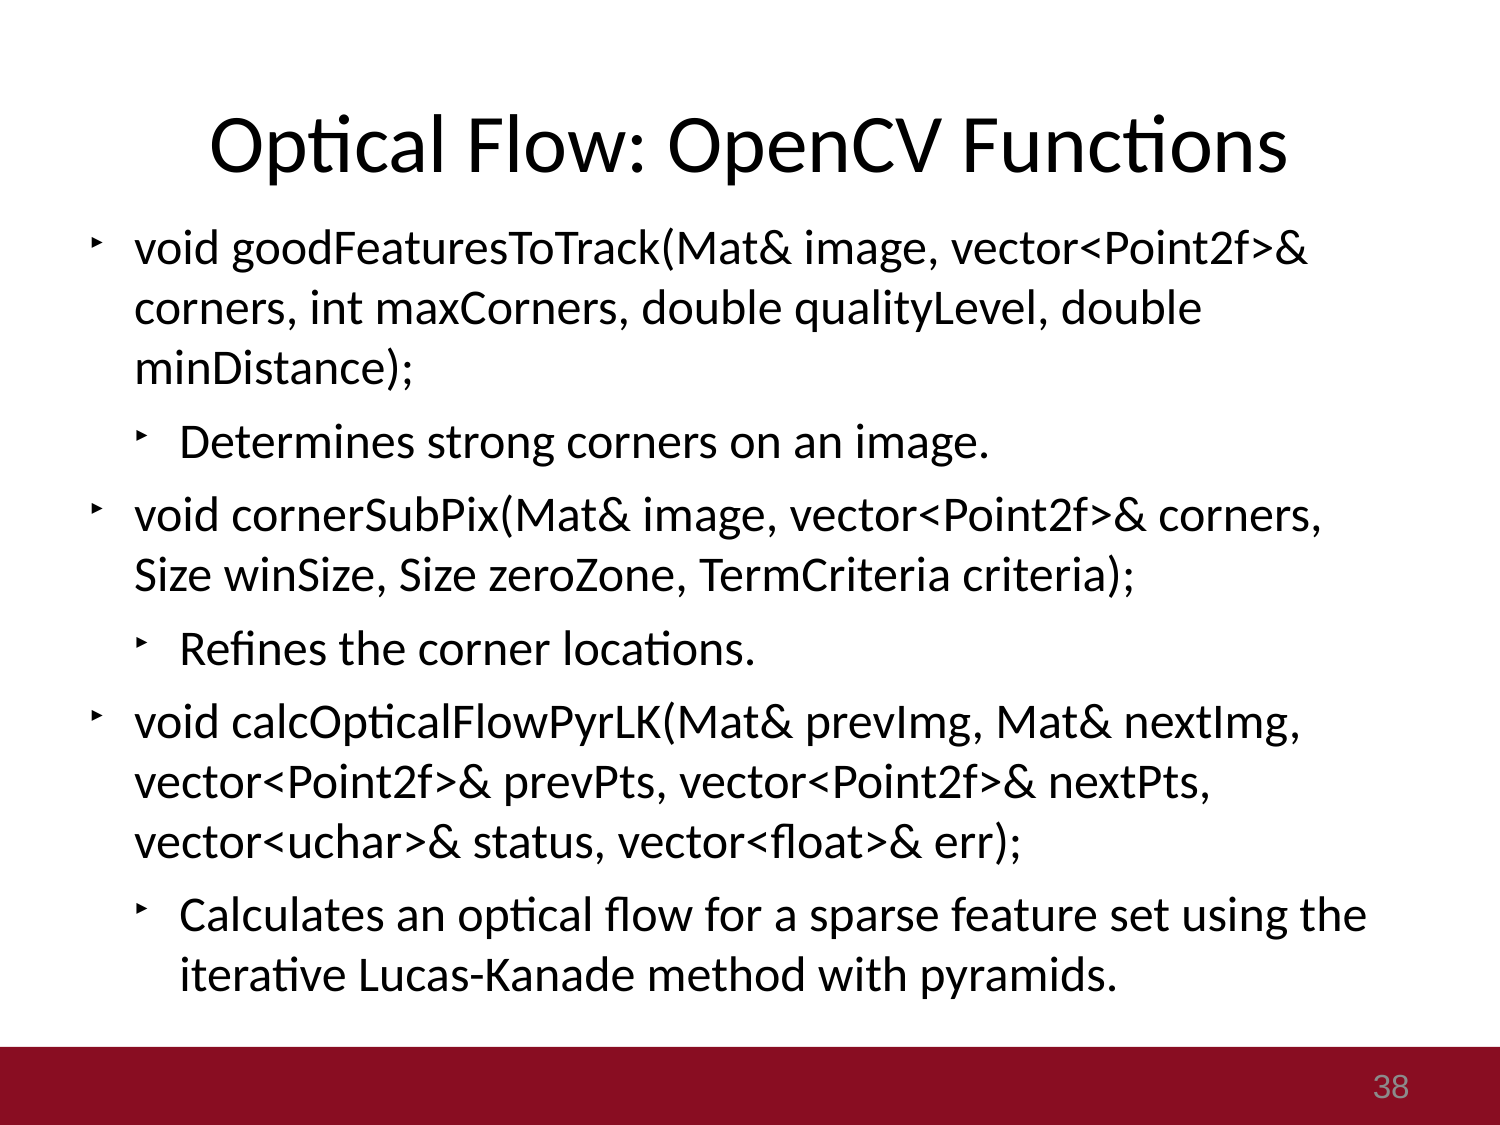

# Optical Flow: OpenCV Functions
void goodFeaturesToTrack(Mat& image, vector<Point2f>& corners, int maxCorners, double qualityLevel, double minDistance);
Determines strong corners on an image.
void cornerSubPix(Mat& image, vector<Point2f>& corners, Size winSize, Size zeroZone, TermCriteria criteria);
Refines the corner locations.
void calcOpticalFlowPyrLK(Mat& prevImg, Mat& nextImg, vector<Point2f>& prevPts, vector<Point2f>& nextPts, vector<uchar>& status, vector<float>& err);
Calculates an optical flow for a sparse feature set using the iterative Lucas-Kanade method with pyramids.
38